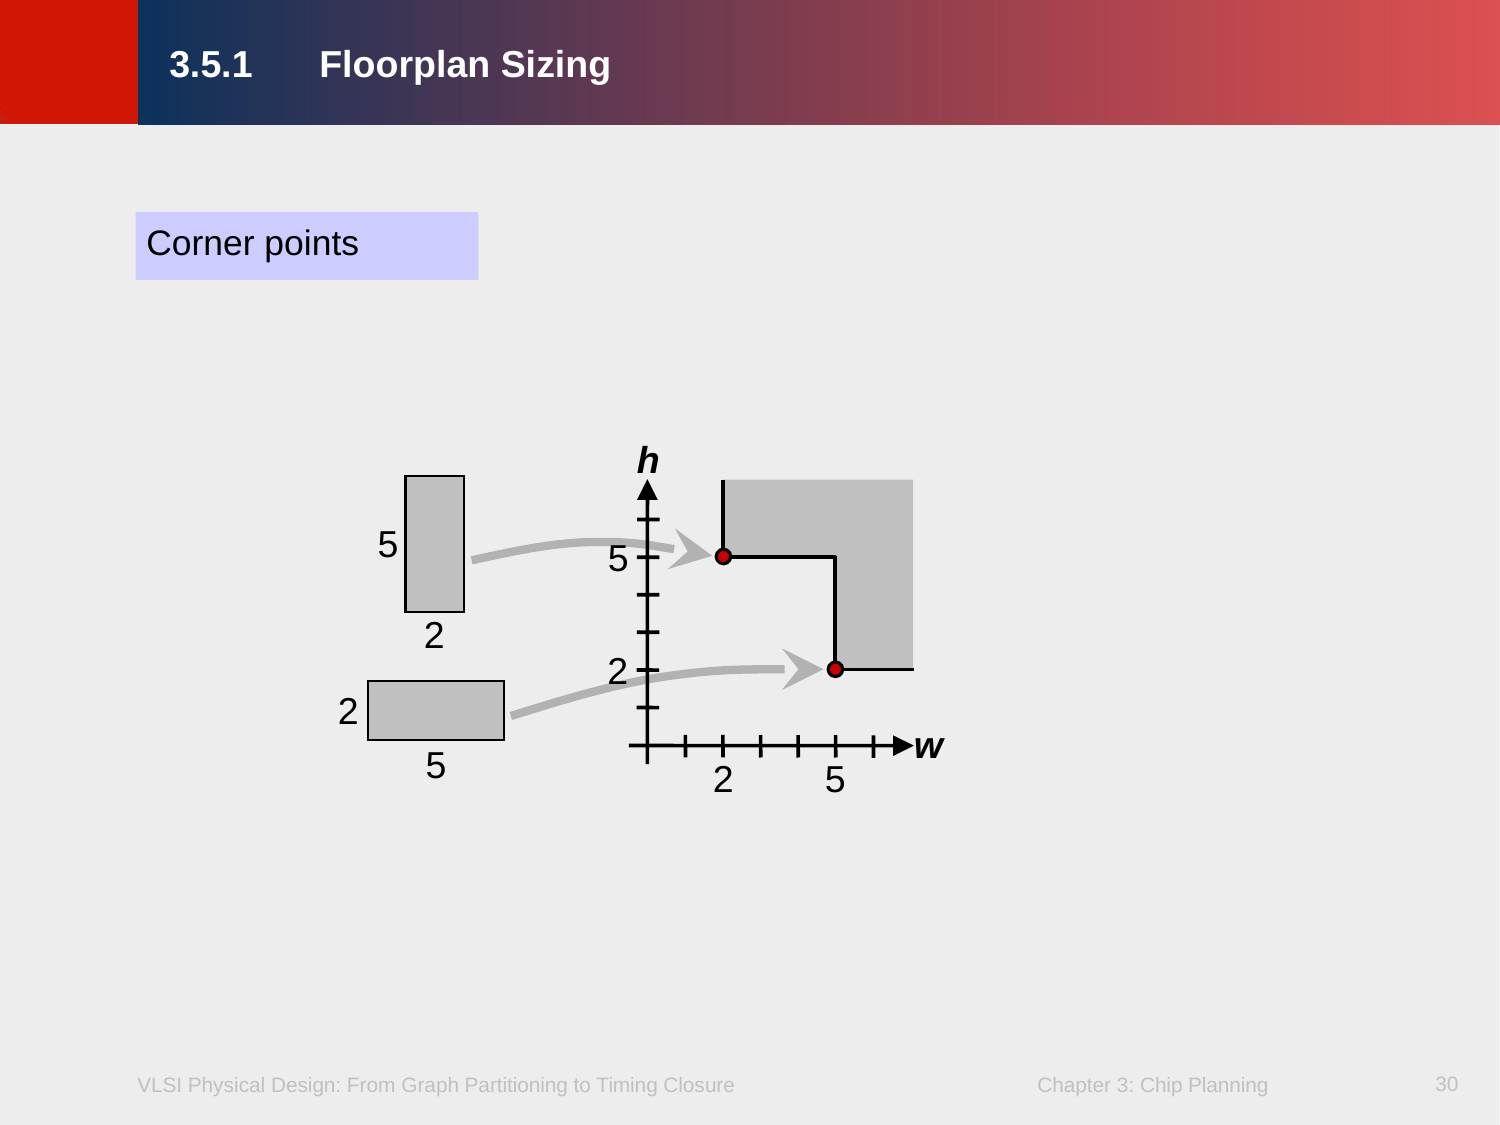

# 3.5.1	Floorplan Sizing
Corner points

h

5

5

2
2

2

w
5
2
5
30